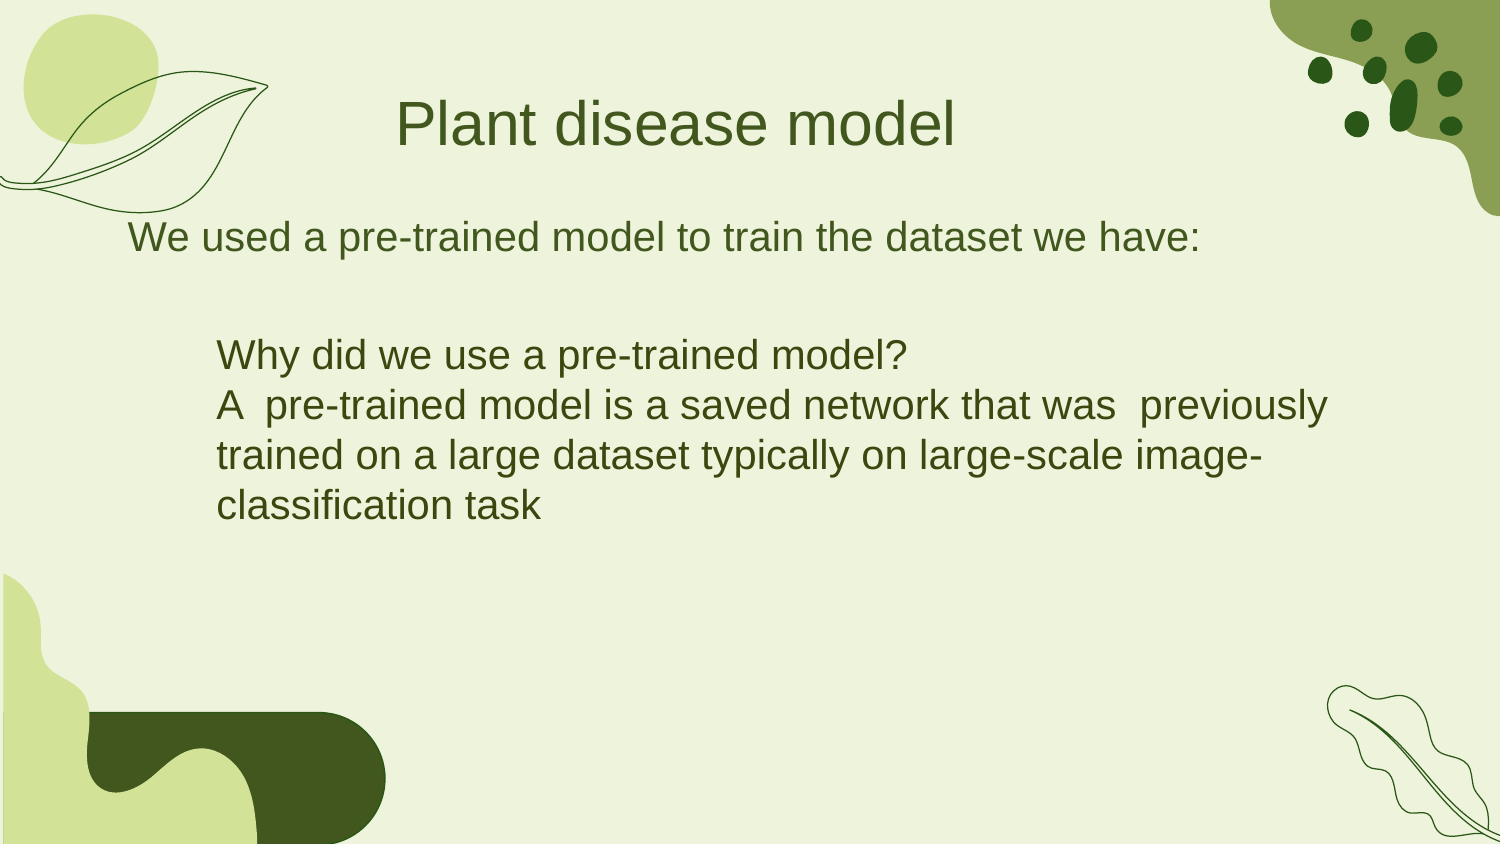

# Plant disease model
We used a pre-trained model to train the dataset we have:
Why did we use a pre-trained model?
A  pre-trained model is a saved network that was  previously trained on a large dataset typically on large-scale image-classification task